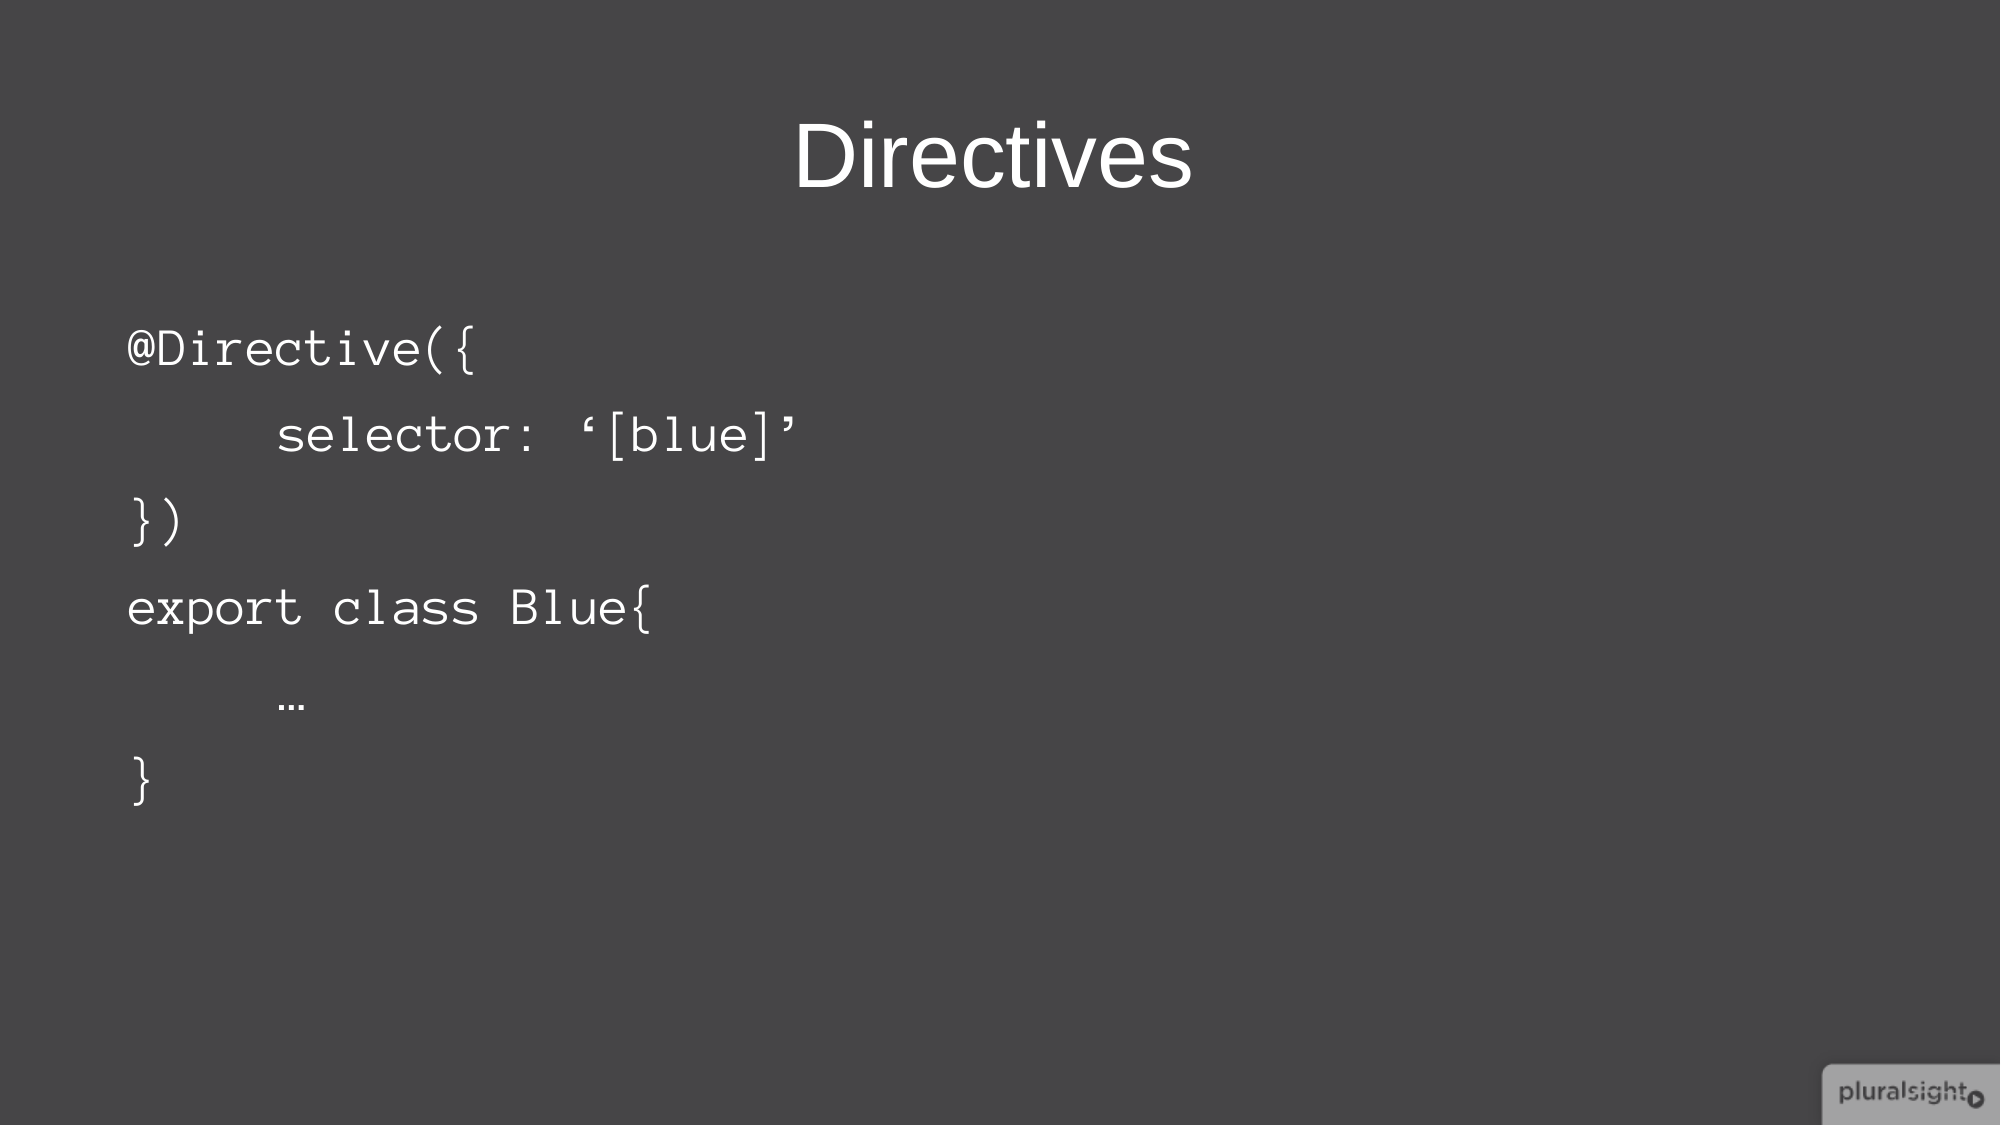

# Directives
@Directive({
	selector: ‘[blue]’
})
export class Blue{
	…
}